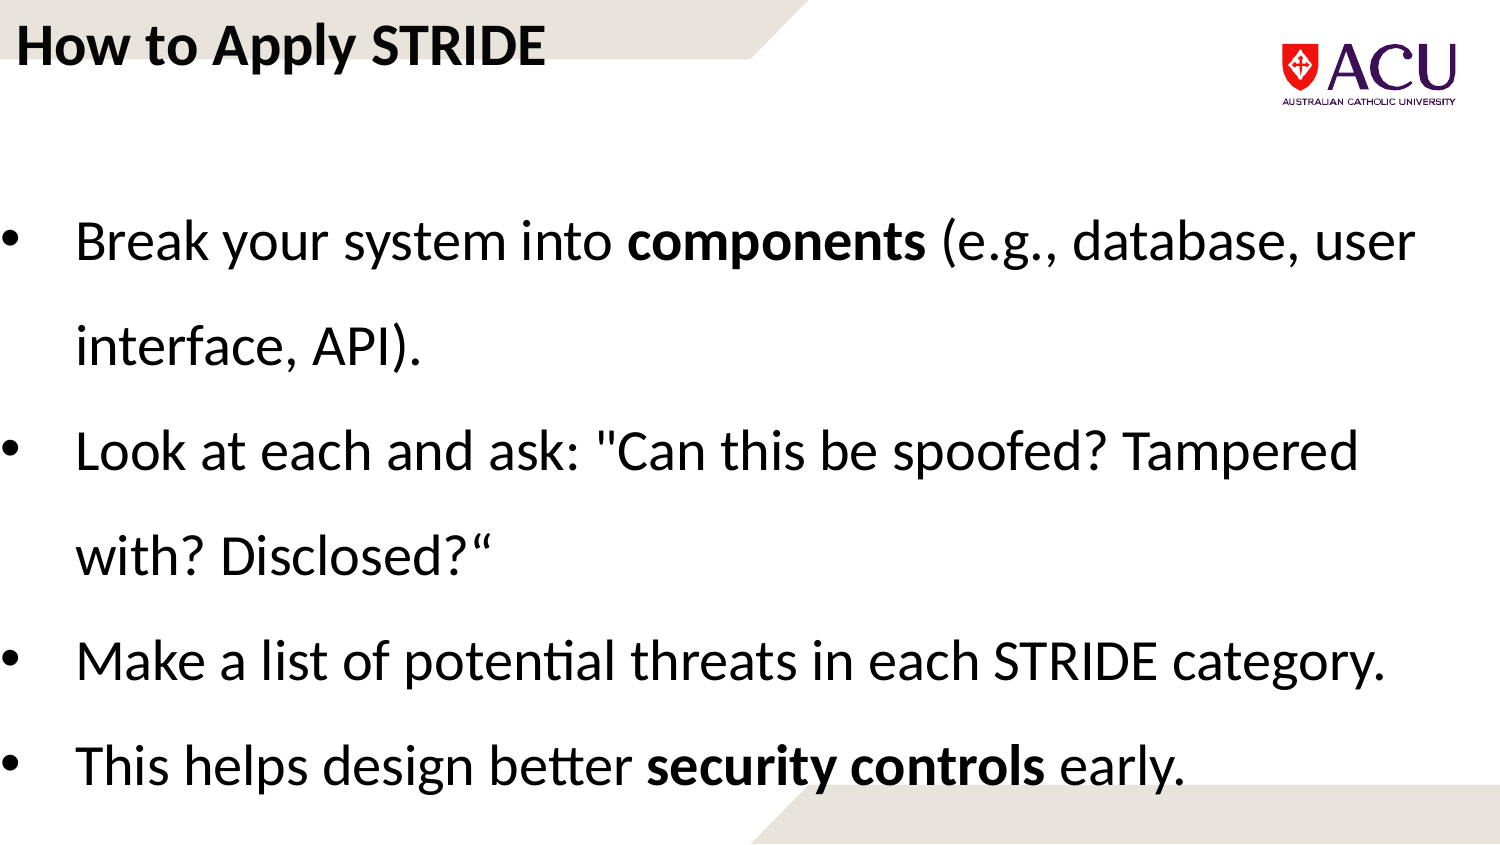

# How to Apply STRIDE
Break your system into components (e.g., database, user interface, API).
Look at each and ask: "Can this be spoofed? Tampered with? Disclosed?“
Make a list of potential threats in each STRIDE category.
This helps design better security controls early.